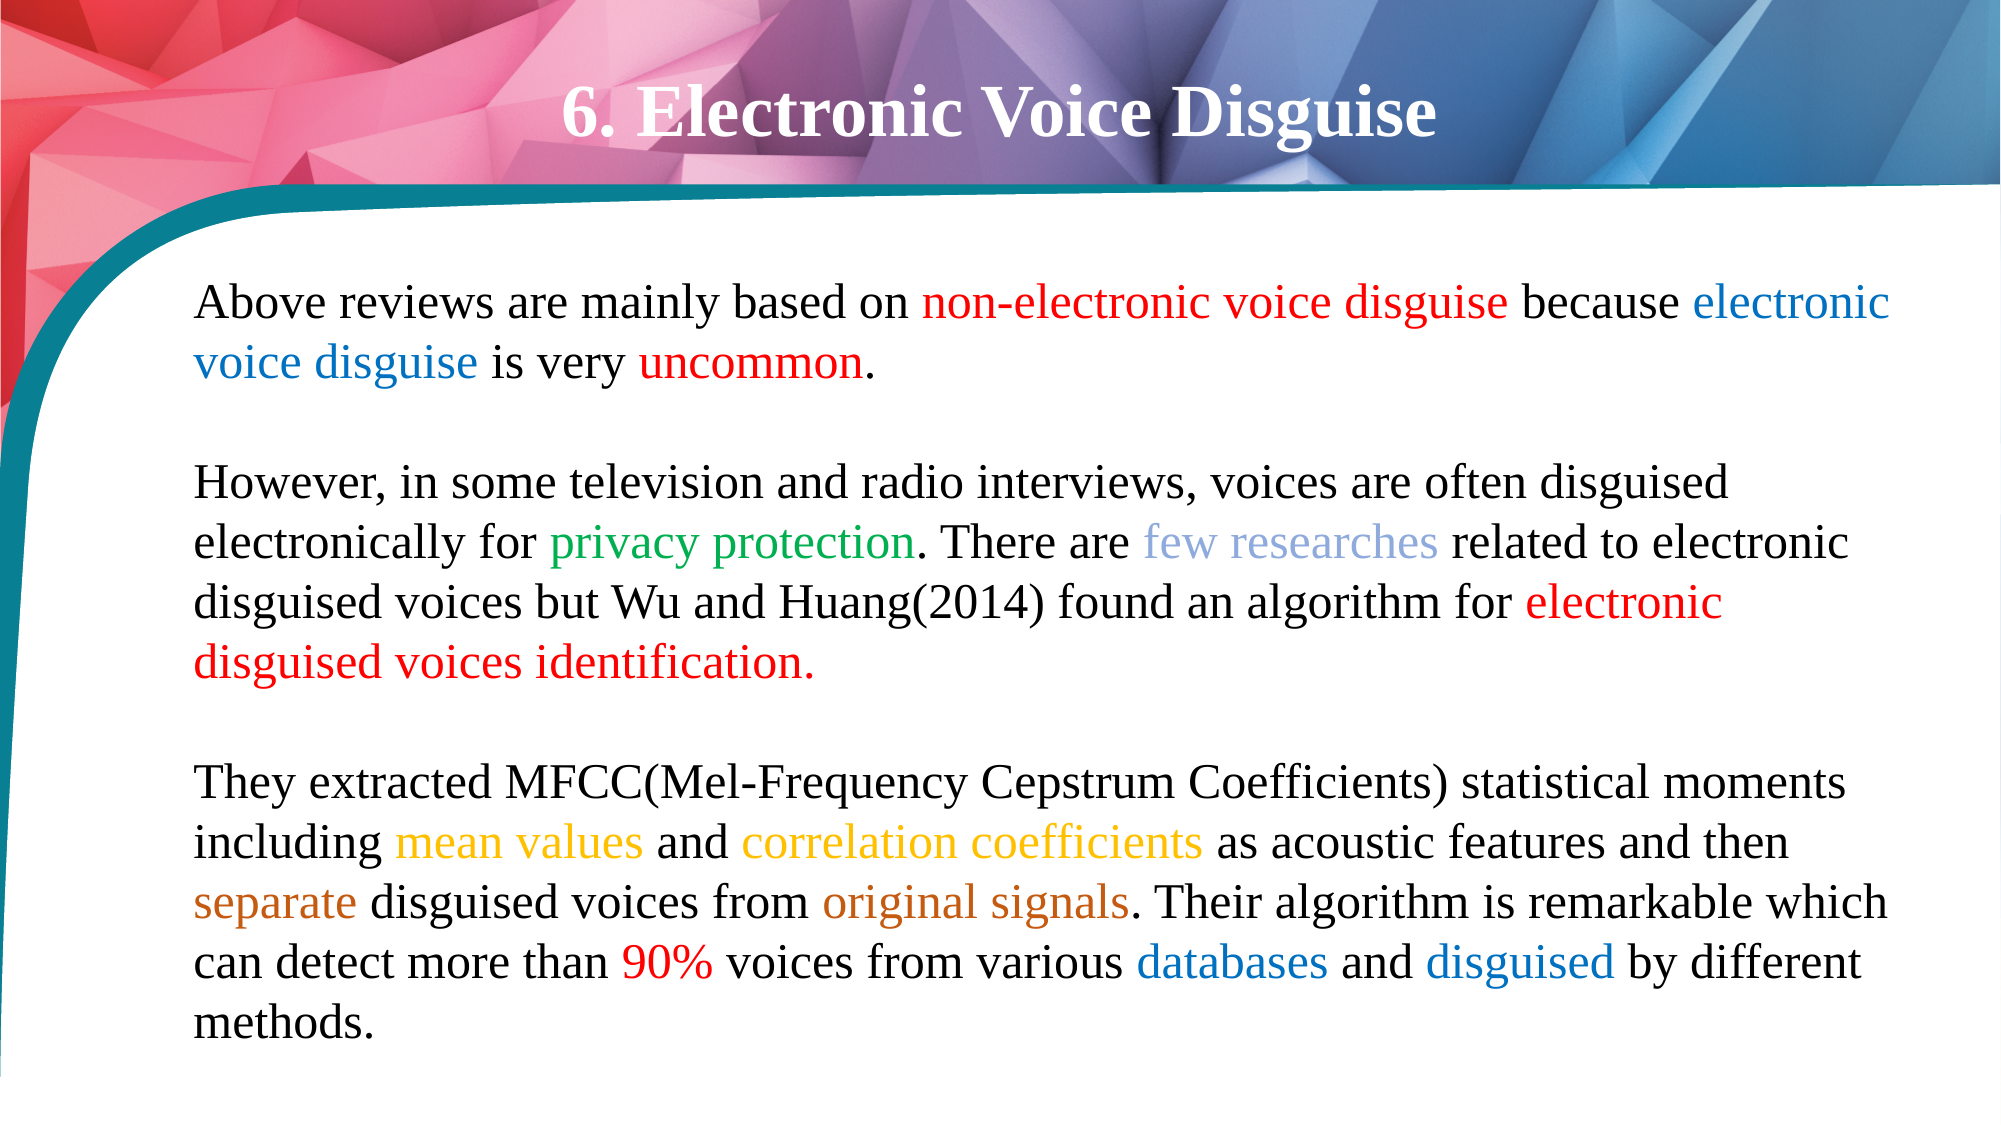

# 6. Electronic Voice Disguise
Above reviews are mainly based on non-electronic voice disguise because electronic voice disguise is very uncommon.

However, in some television and radio interviews, voices are often disguised electronically for privacy protection. There are few researches related to electronic disguised voices but Wu and Huang(2014) found an algorithm for electronic disguised voices identification.

They extracted MFCC(Mel-Frequency Cepstrum Coefficients) statistical moments including mean values and correlation coefficients as acoustic features and then separate disguised voices from original signals. Their algorithm is remarkable which can detect more than 90% voices from various databases and disguised by different methods.